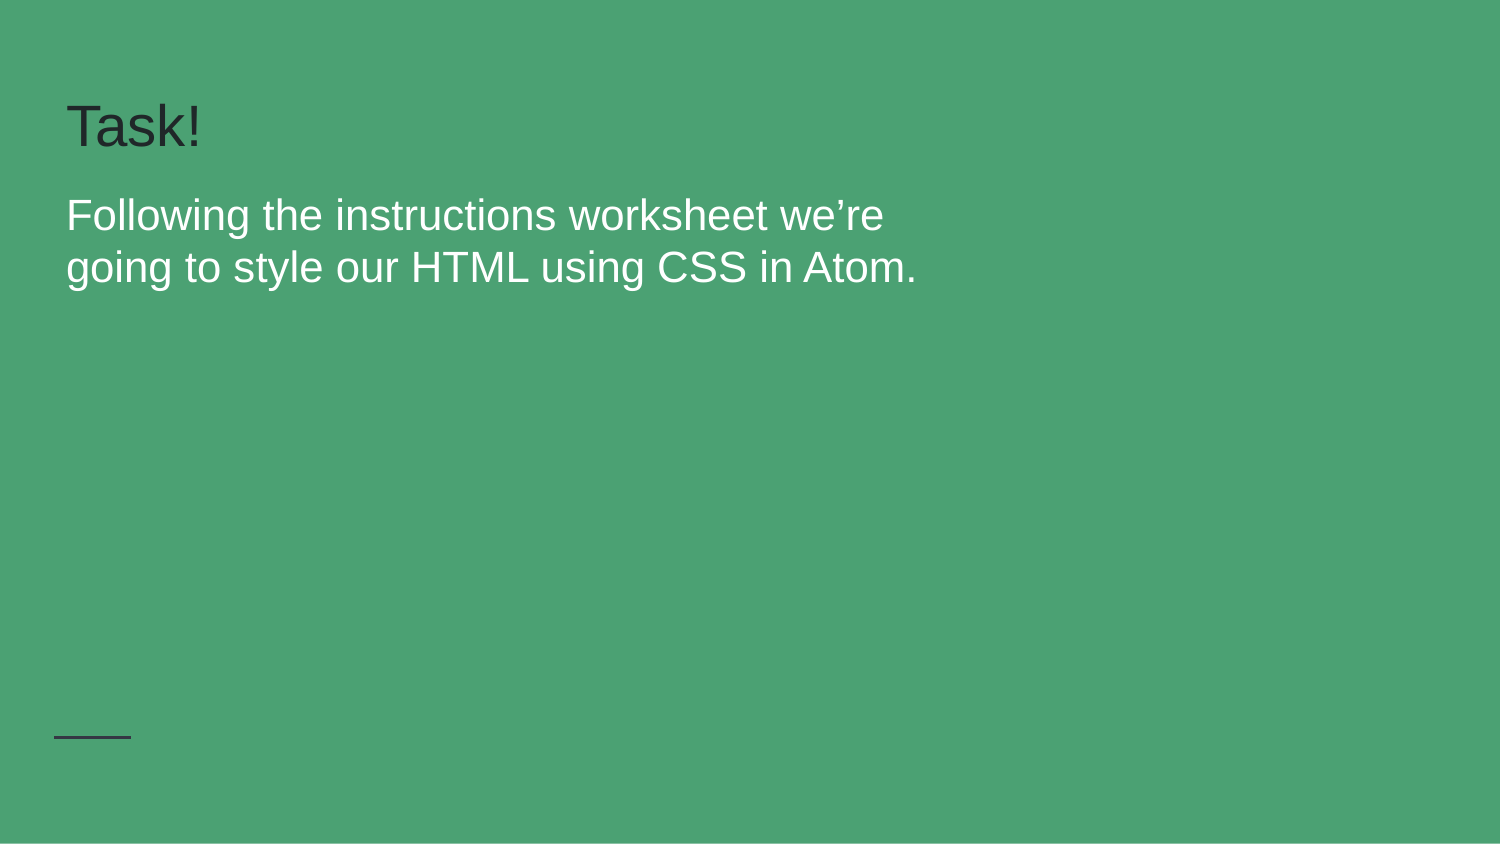

# Task!

Following the instructions worksheet we’re going to style our HTML using CSS in Atom.